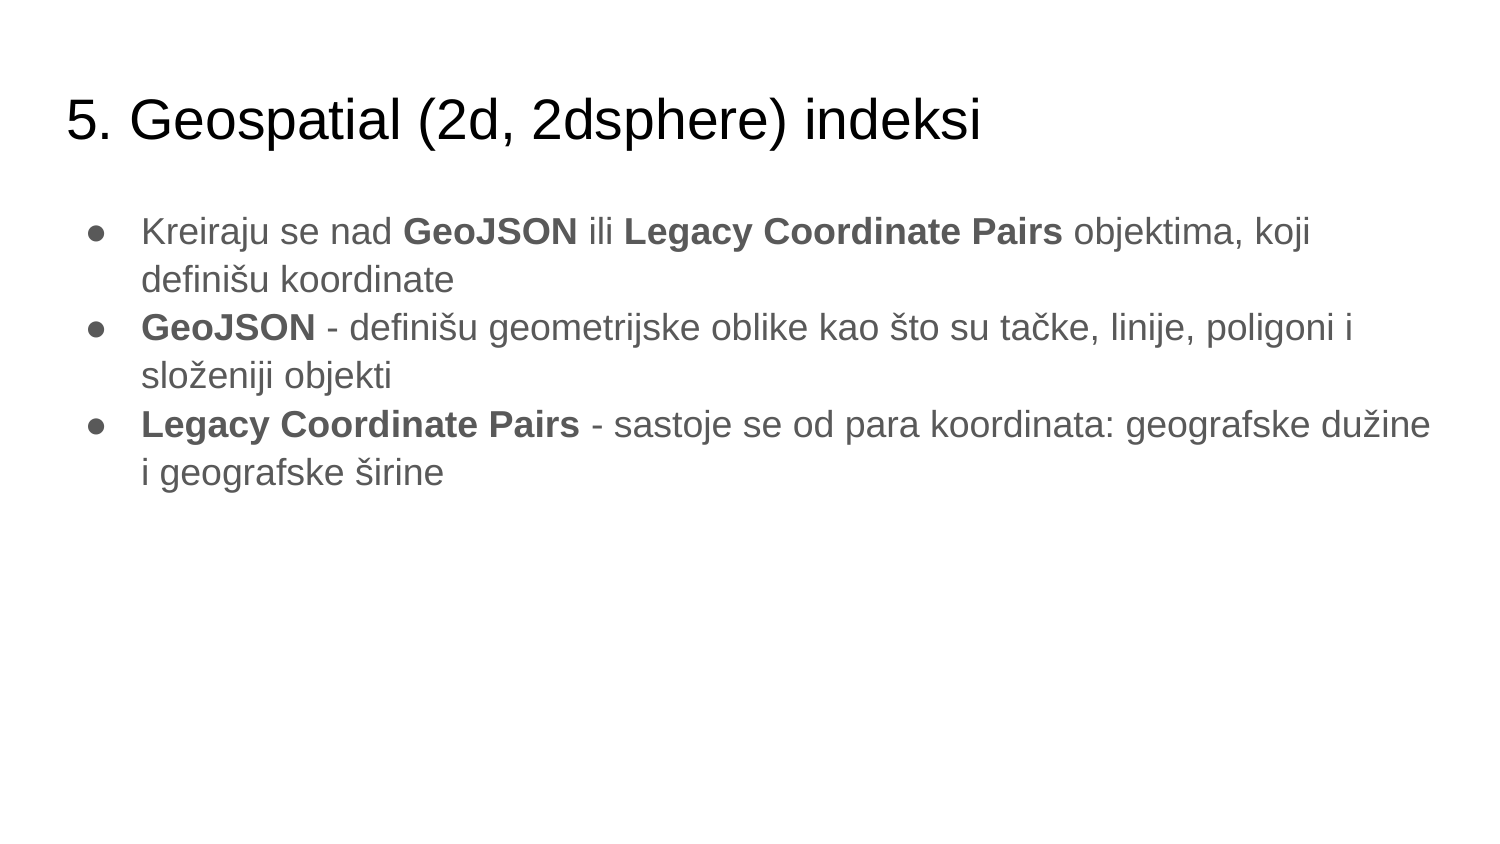

# 5. Geospatial (2d, 2dsphere) indeksi

Kreiraju se nad GeoJSON ili Legacy Coordinate Pairs objektima, koji definišu koordinate
GeoJSON - definišu geometrijske oblike kao što su tačke, linije, poligoni i složeniji objekti
Legacy Coordinate Pairs - sastoje se od para koordinata: geografske dužine i geografske širine